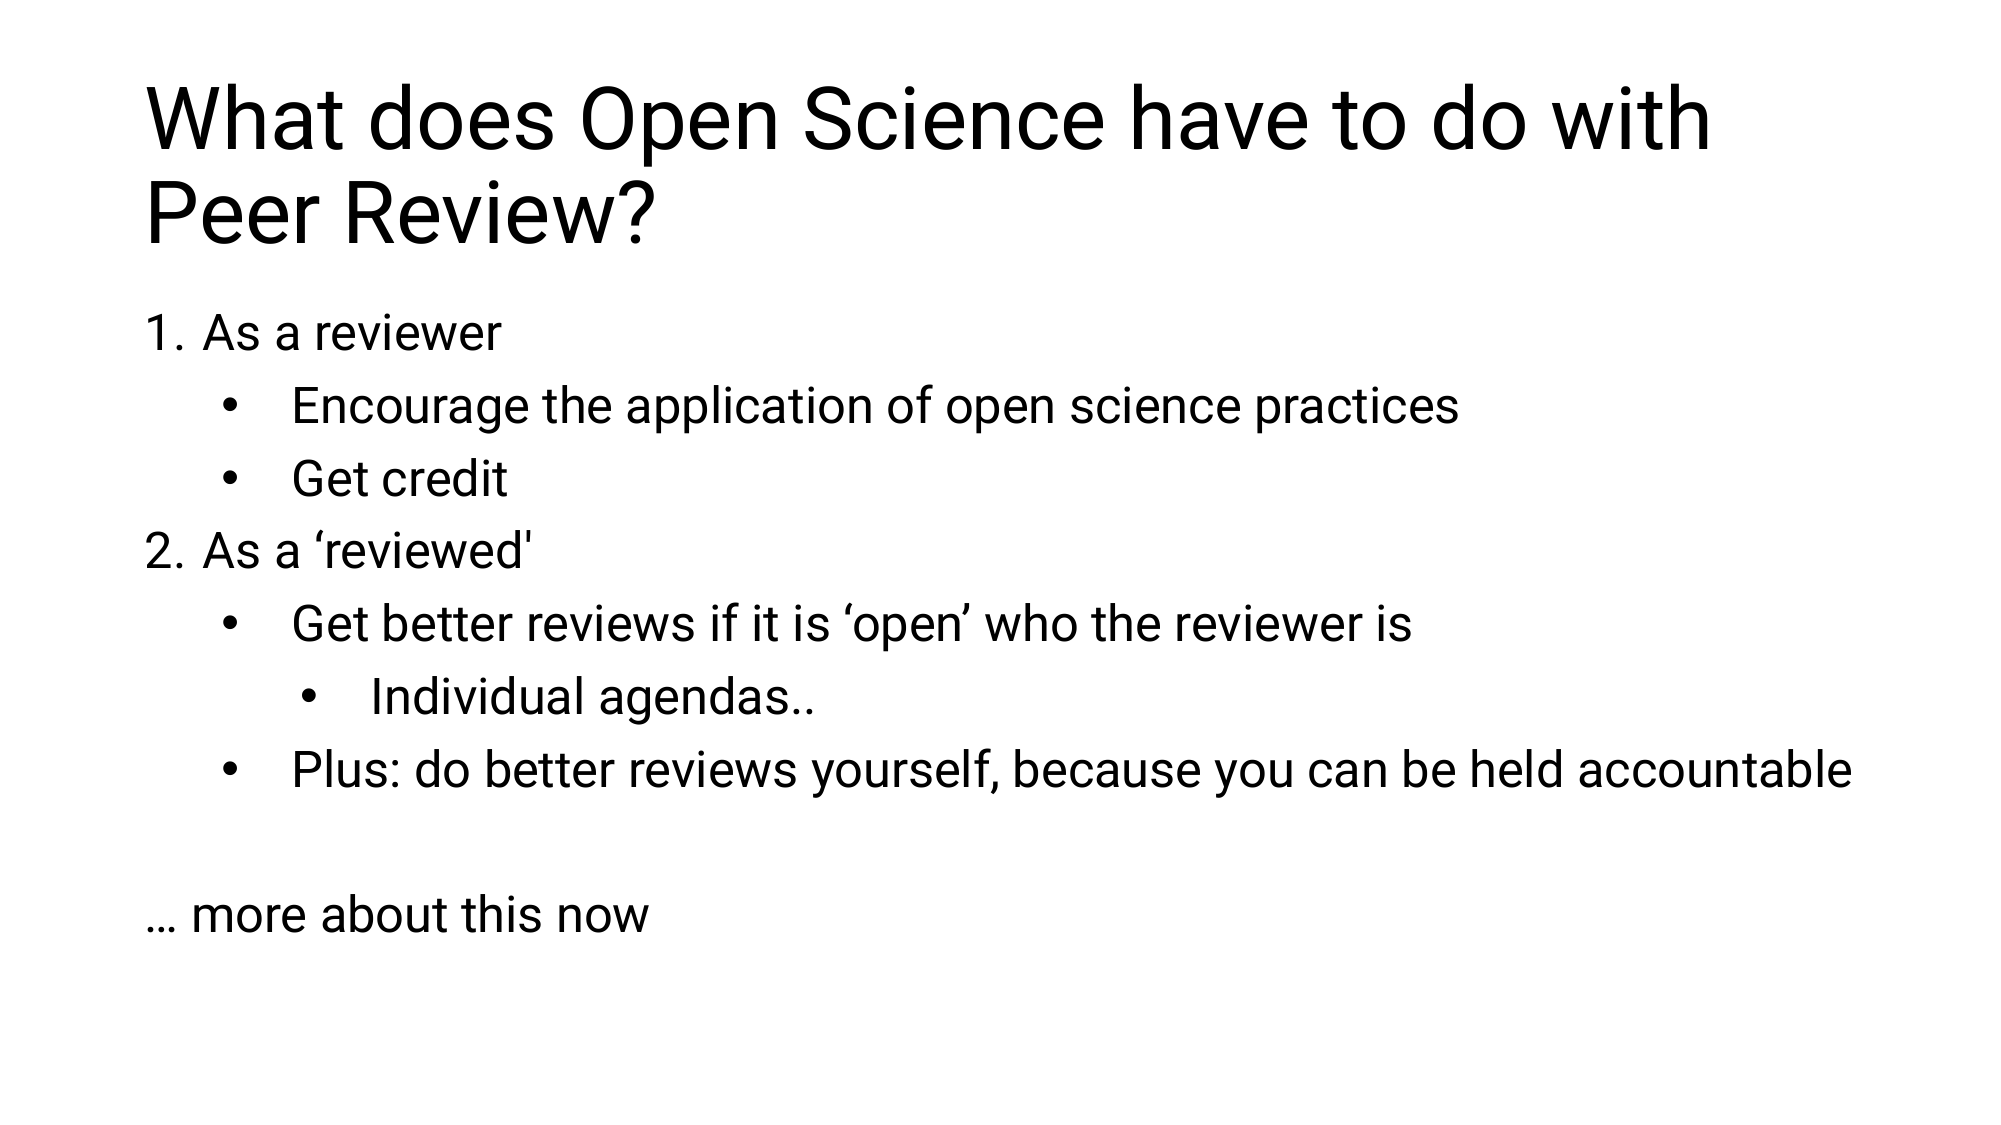

# What does Open Science have to do with Peer Review?
As a reviewer
Encourage the application of open science practices
Get credit
As a ‘reviewed'
Get better reviews if it is ‘open’ who the reviewer is
Individual agendas..
Plus: do better reviews yourself, because you can be held accountable

… more about this now